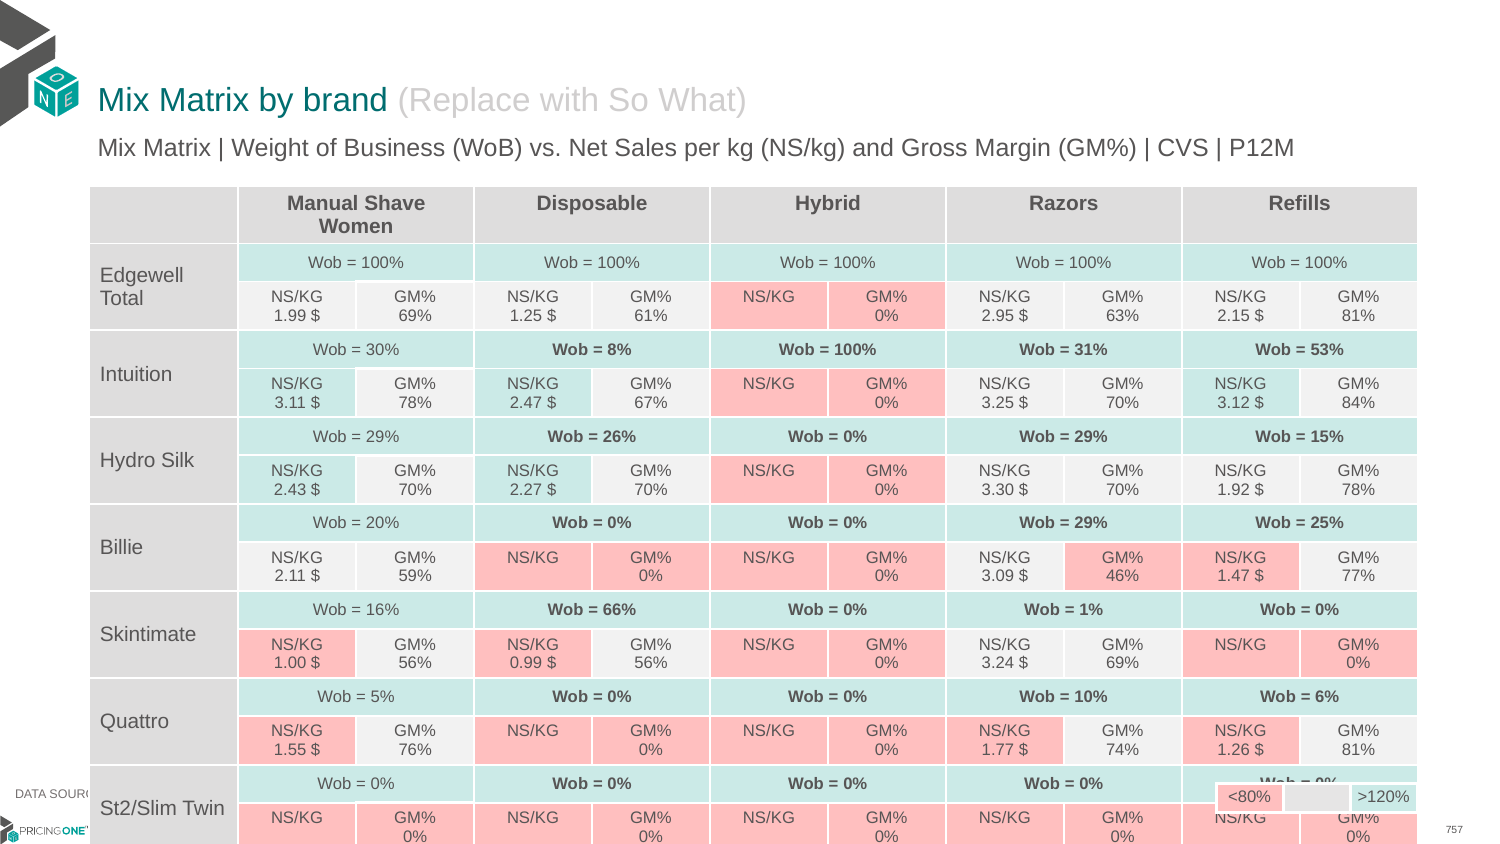

# Mix Matrix by brand (Replace with So What)
Mix Matrix | Weight of Business (WoB) vs. Net Sales per kg (NS/kg) and Gross Margin (GM%) | CVS | P12M
|  | Manual Shave Women |  | Disposable |  | Hybrid |  | Razors |  | Refills |  |
| --- | --- | --- | --- | --- | --- | --- | --- | --- | --- | --- |
| Edgewell Total | Wob = 100% |  | Wob = 100% |  | Wob = 100% |  | Wob = 100% |  | Wob = 100% |  |
|  | NS/KG 1.99 $ | GM% 69% | NS/KG 1.25 $ | GM% 61% | NS/KG | GM% 0% | NS/KG 2.95 $ | GM% 63% | NS/KG 2.15 $ | GM% 81% |
| Intuition | Wob = 30% |  | Wob = 8% |  | Wob = 100% |  | Wob = 31% |  | Wob = 53% |  |
|  | NS/KG 3.11 $ | GM% 78% | NS/KG 2.47 $ | GM% 67% | NS/KG | GM% 0% | NS/KG 3.25 $ | GM% 70% | NS/KG 3.12 $ | GM% 84% |
| Hydro Silk | Wob = 29% |  | Wob = 26% |  | Wob = 0% |  | Wob = 29% |  | Wob = 15% |  |
|  | NS/KG 2.43 $ | GM% 70% | NS/KG 2.27 $ | GM% 70% | NS/KG | GM% 0% | NS/KG 3.30 $ | GM% 70% | NS/KG 1.92 $ | GM% 78% |
| Billie | Wob = 20% |  | Wob = 0% |  | Wob = 0% |  | Wob = 29% |  | Wob = 25% |  |
|  | NS/KG 2.11 $ | GM% 59% | NS/KG | GM% 0% | NS/KG | GM% 0% | NS/KG 3.09 $ | GM% 46% | NS/KG 1.47 $ | GM% 77% |
| Skintimate | Wob = 16% |  | Wob = 66% |  | Wob = 0% |  | Wob = 1% |  | Wob = 0% |  |
|  | NS/KG 1.00 $ | GM% 56% | NS/KG 0.99 $ | GM% 56% | NS/KG | GM% 0% | NS/KG 3.24 $ | GM% 69% | NS/KG | GM% 0% |
| Quattro | Wob = 5% |  | Wob = 0% |  | Wob = 0% |  | Wob = 10% |  | Wob = 6% |  |
|  | NS/KG 1.55 $ | GM% 76% | NS/KG | GM% 0% | NS/KG | GM% 0% | NS/KG 1.77 $ | GM% 74% | NS/KG 1.26 $ | GM% 81% |
| St2/Slim Twin | Wob = 0% |  | Wob = 0% |  | Wob = 0% |  | Wob = 0% |  | Wob = 0% |  |
|  | NS/KG | GM% 0% | NS/KG | GM% 0% | NS/KG | GM% 0% | NS/KG | GM% 0% | NS/KG | GM% 0% |
DATA SOURCE: Trade Panel/Retailer Data | Ending August 2024
| <80% |  | >120% |
| --- | --- | --- |

14/01/2024
757